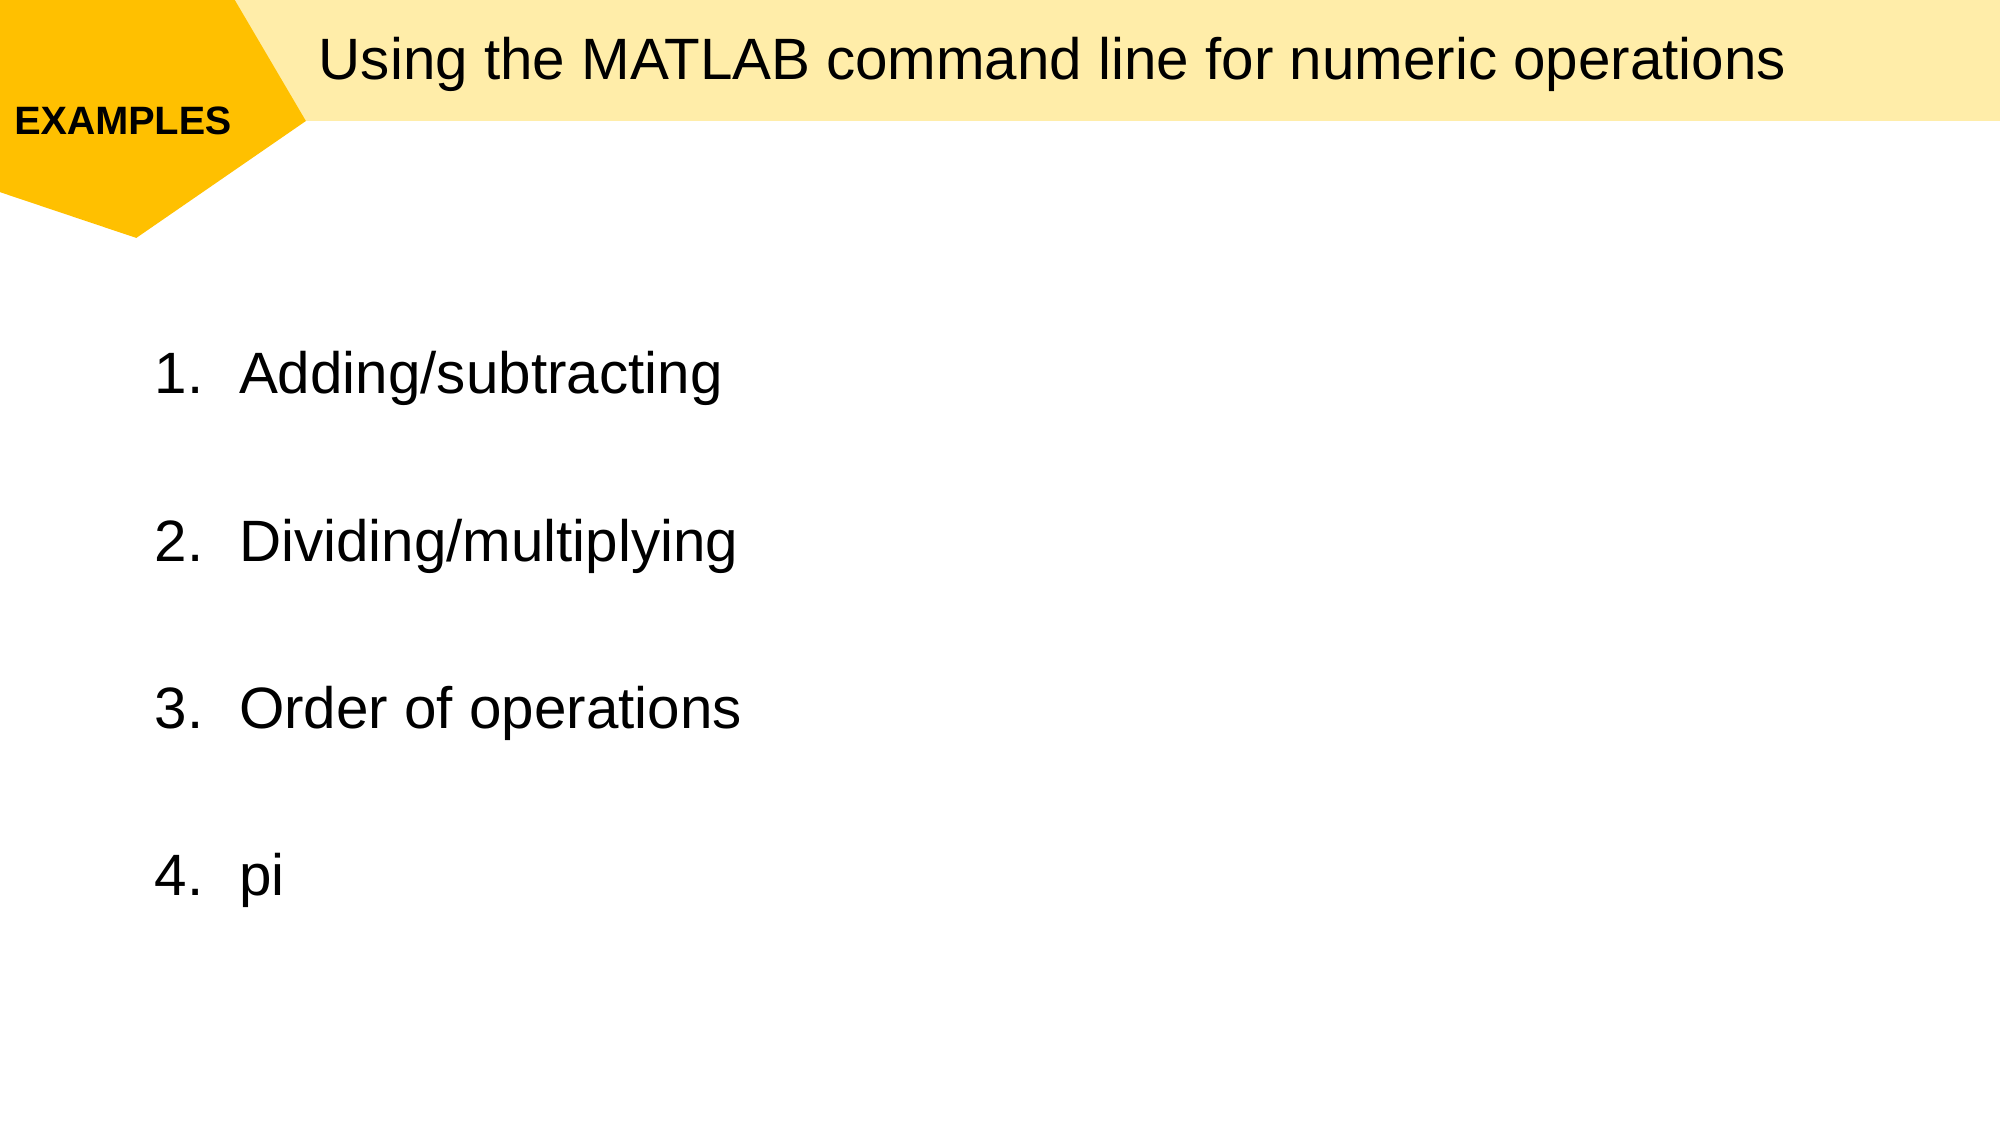

Using the MATLAB command line for numeric operations
Adding/subtracting

Dividing/multiplying

Order of operations

pi